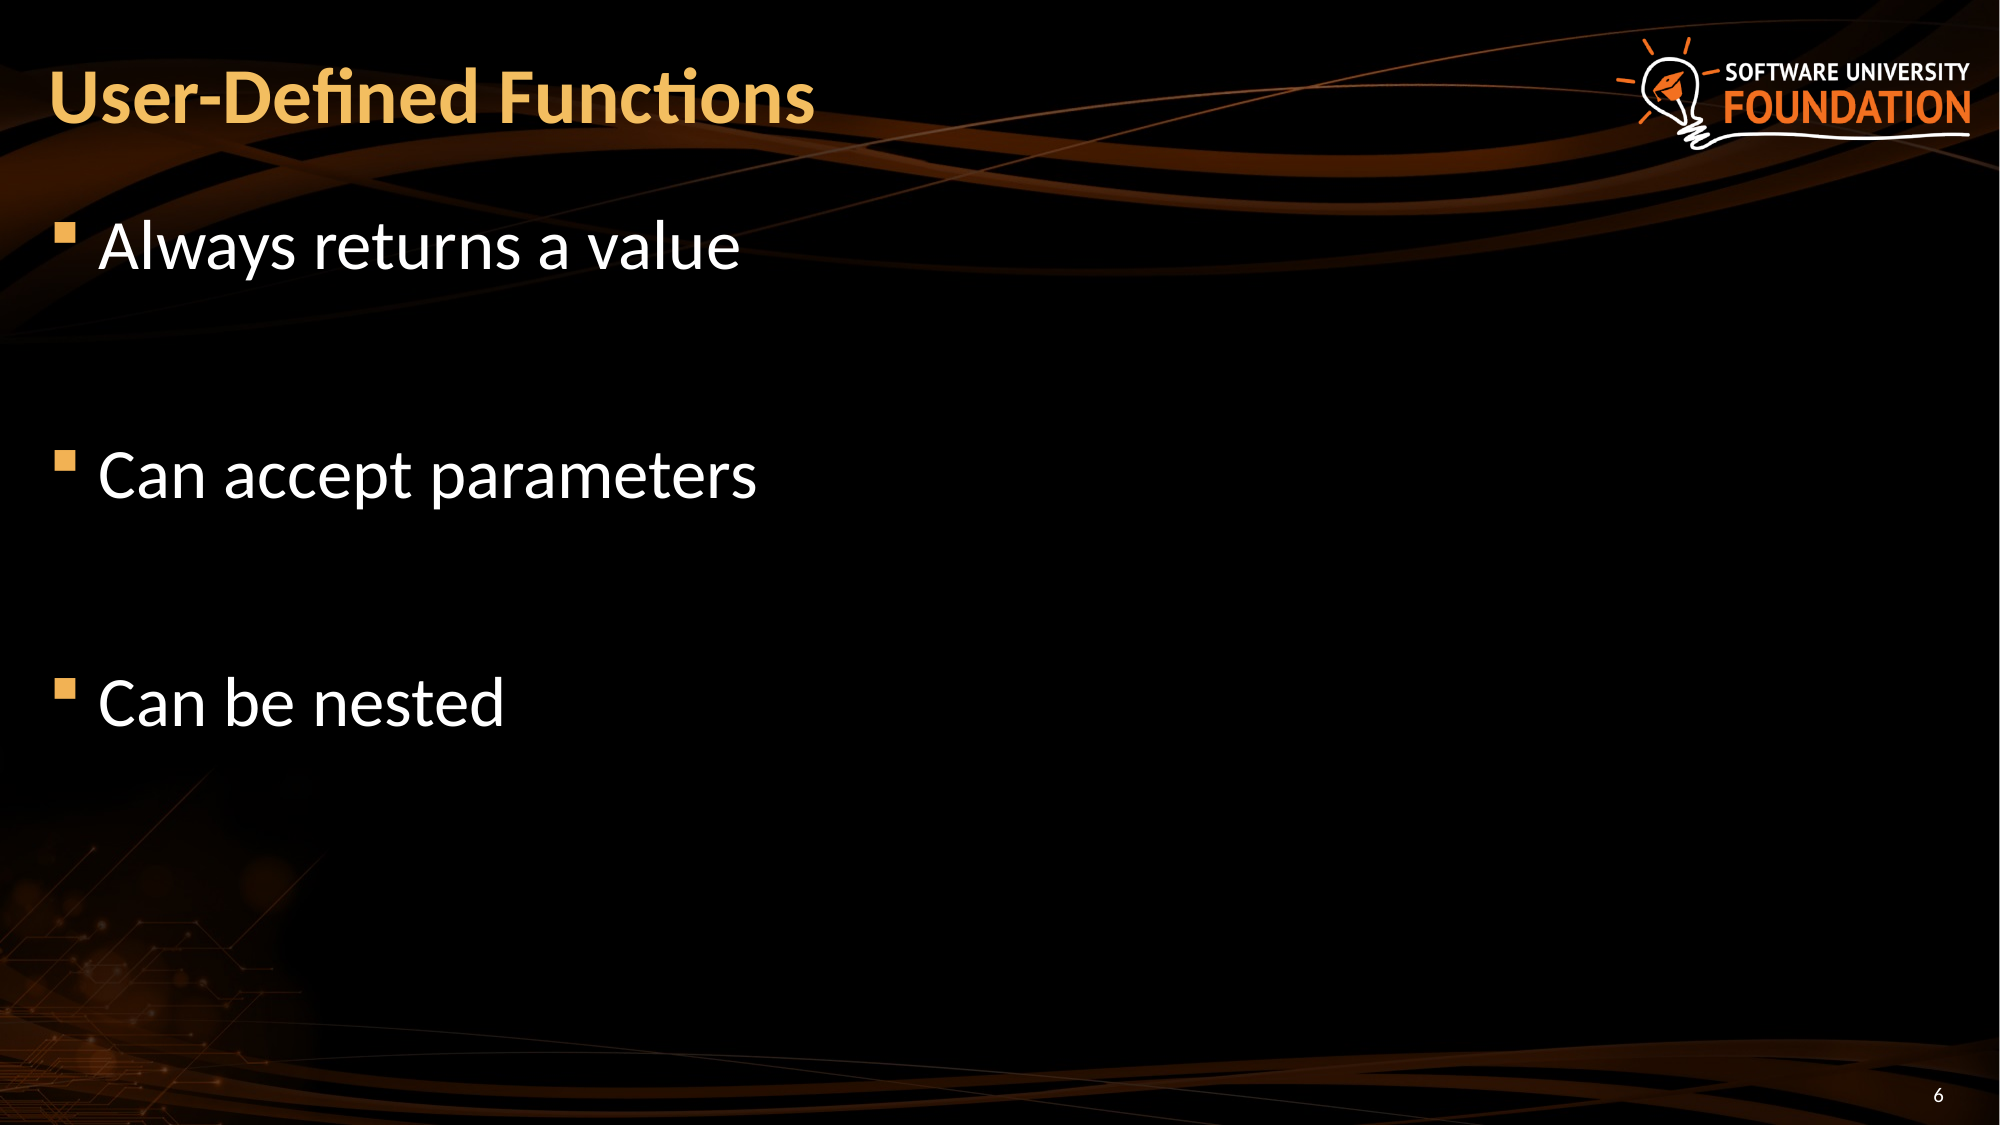

# User-Defined Functions
Always returns a value

Can accept parameters

Can be nested
6